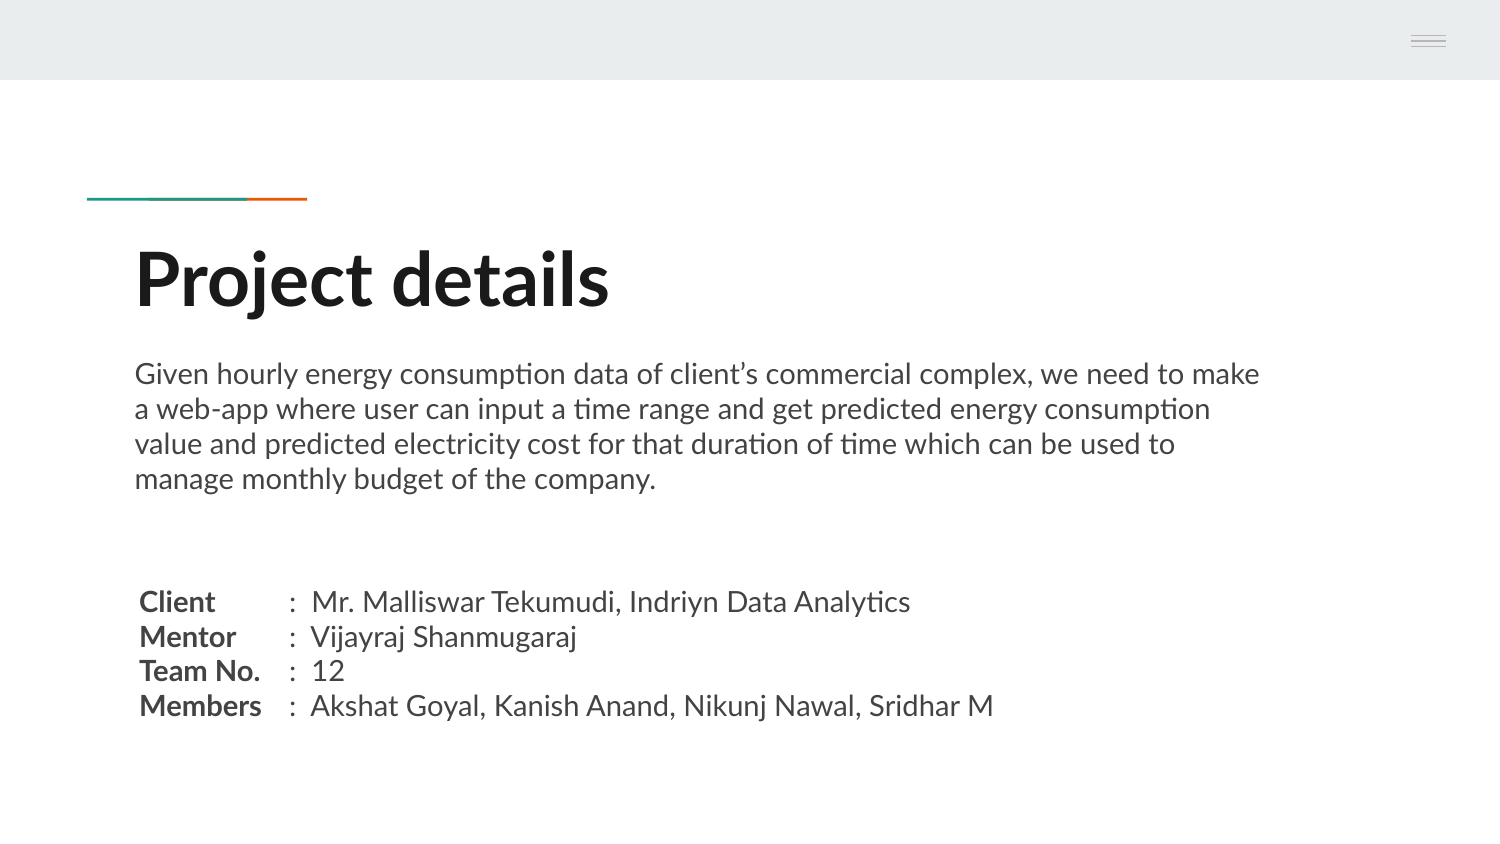

# Project details
Given hourly energy consumption data of client’s commercial complex, we need to make a web-app where user can input a time range and get predicted energy consumption value and predicted electricity cost for that duration of time which can be used to manage monthly budget of the company.
Client	:  Mr. Malliswar Tekumudi, Indriyn Data Analytics
Mentor	:  Vijayraj Shanmugaraj
Team No.	:  12
Members	:  Akshat Goyal, Kanish Anand, Nikunj Nawal, Sridhar M